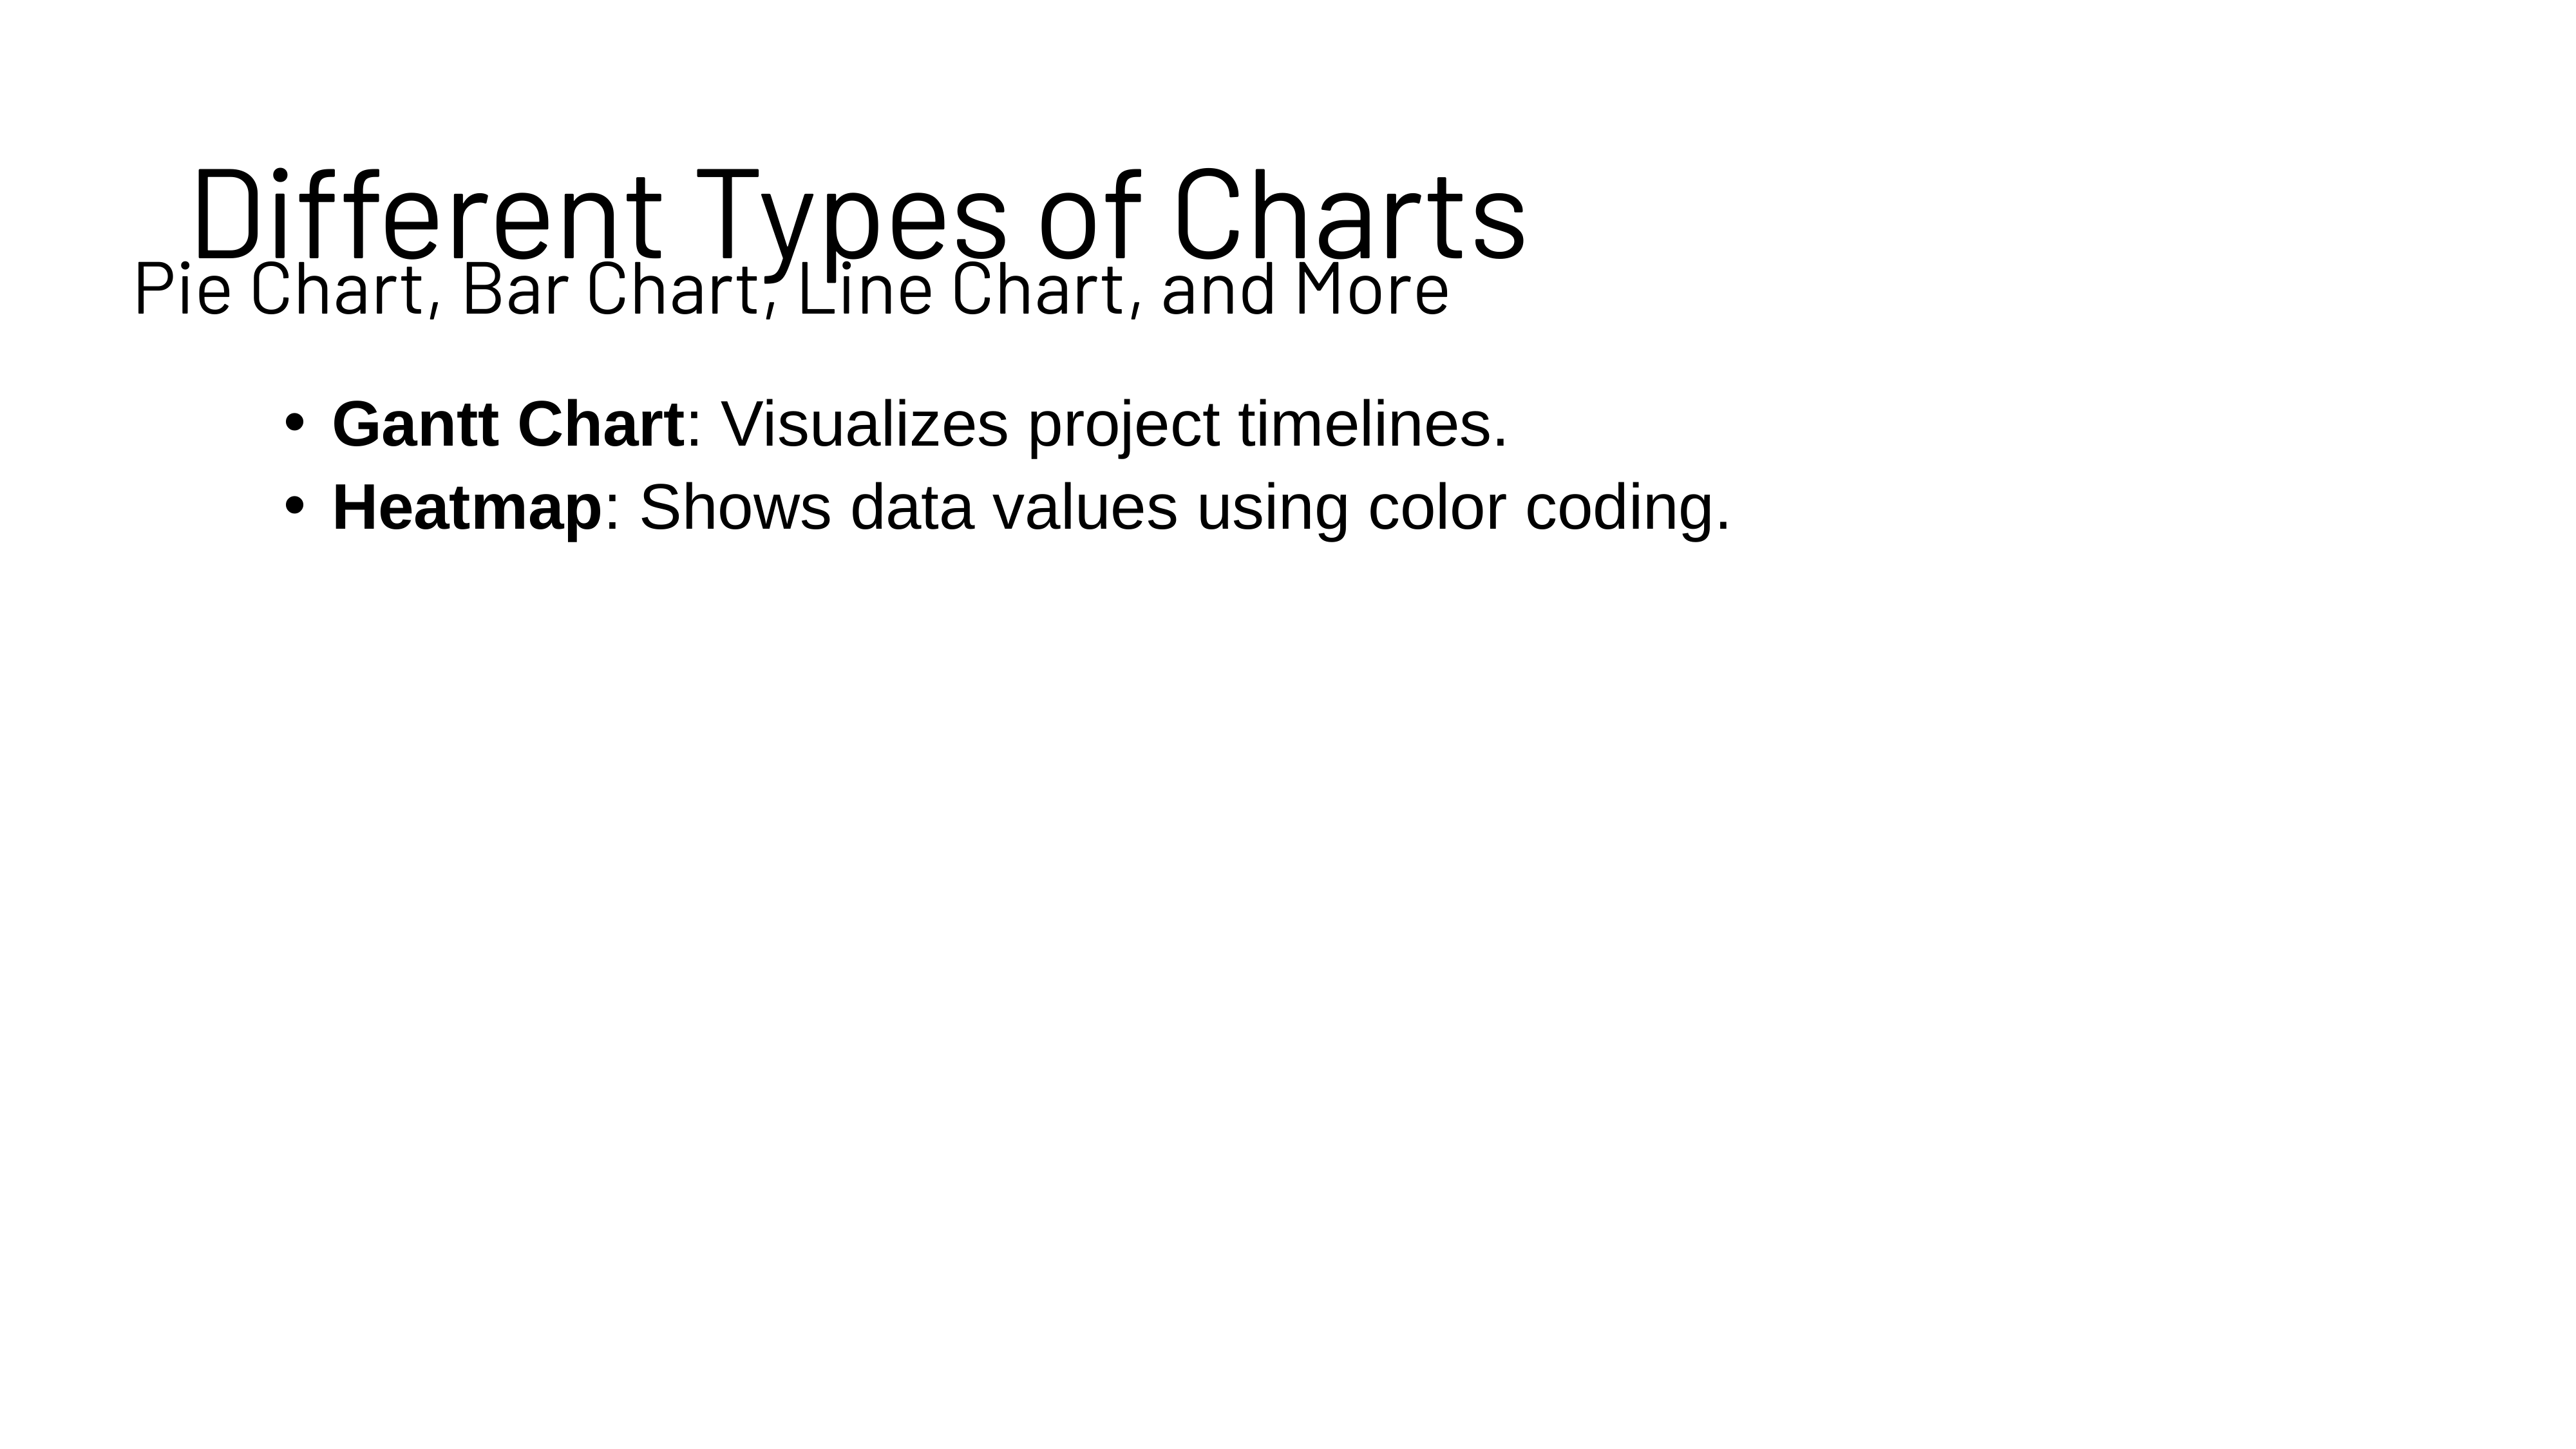

# Different Types of Charts
Pie Chart, Bar Chart, Line Chart, and More
Gantt Chart: Visualizes project timelines.
Heatmap: Shows data values using color coding.